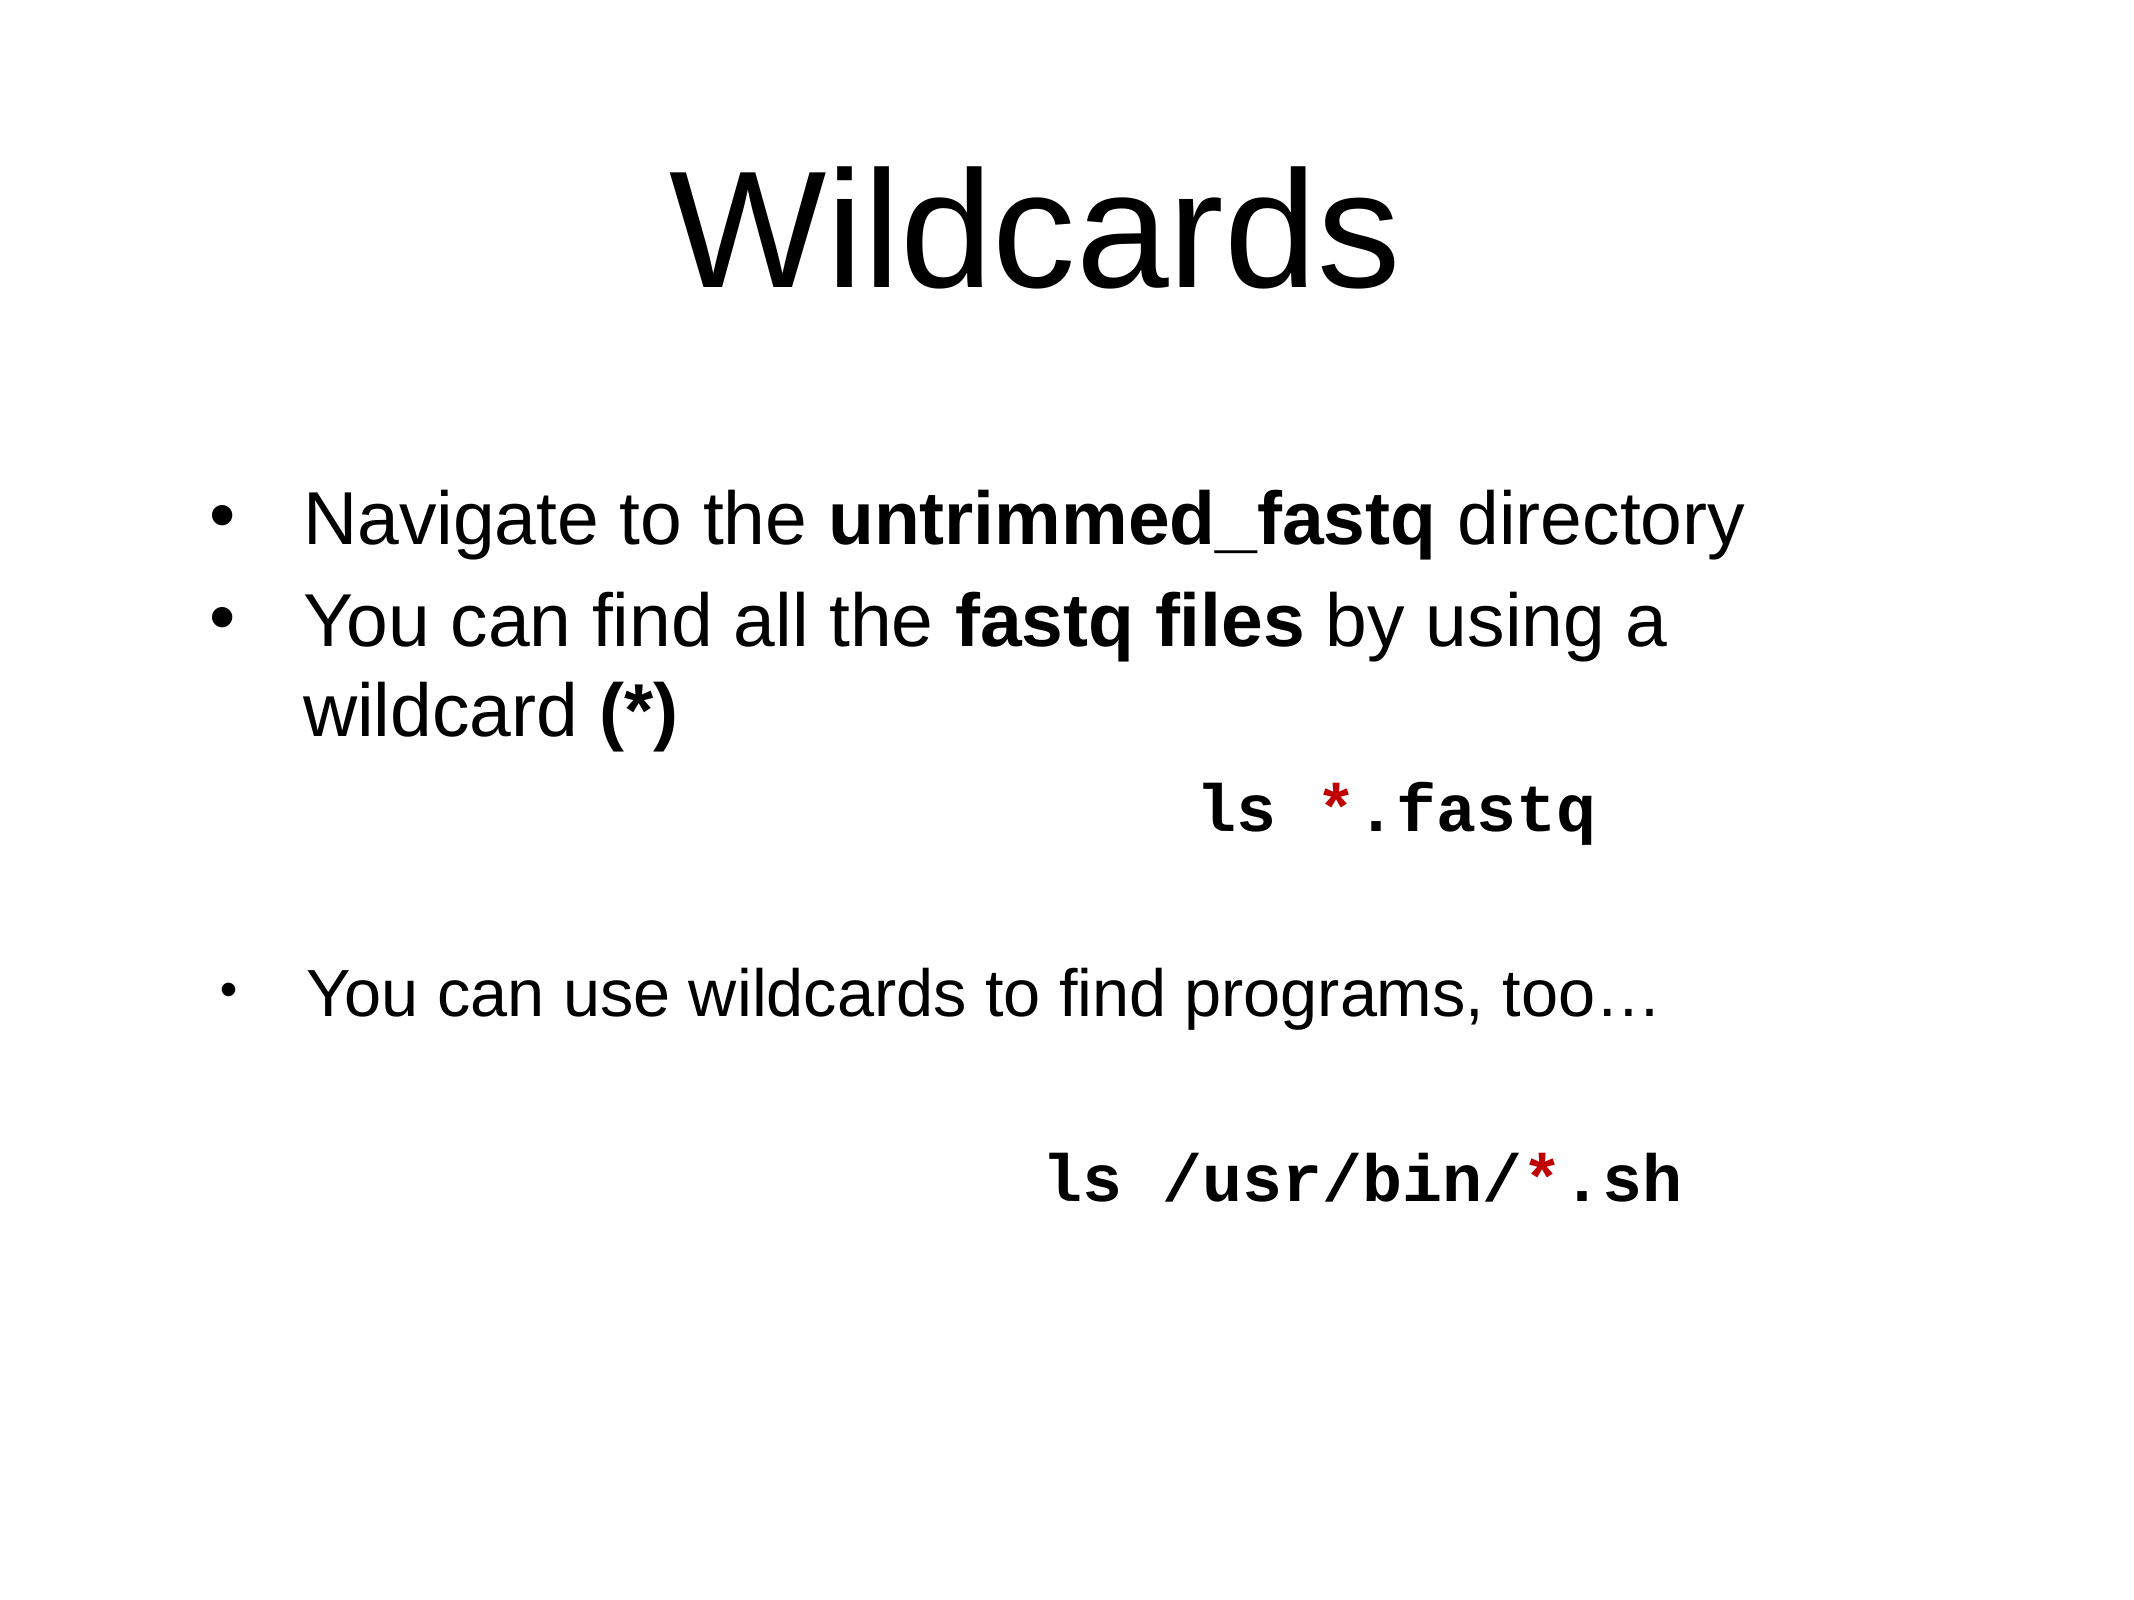

Wildcards
Navigate to the untrimmed_fastq directory
You can find all the fastq files by using a wildcard (*)
						ls *.fastq

You can use wildcards to find programs, too…

					ls /usr/bin/*.sh